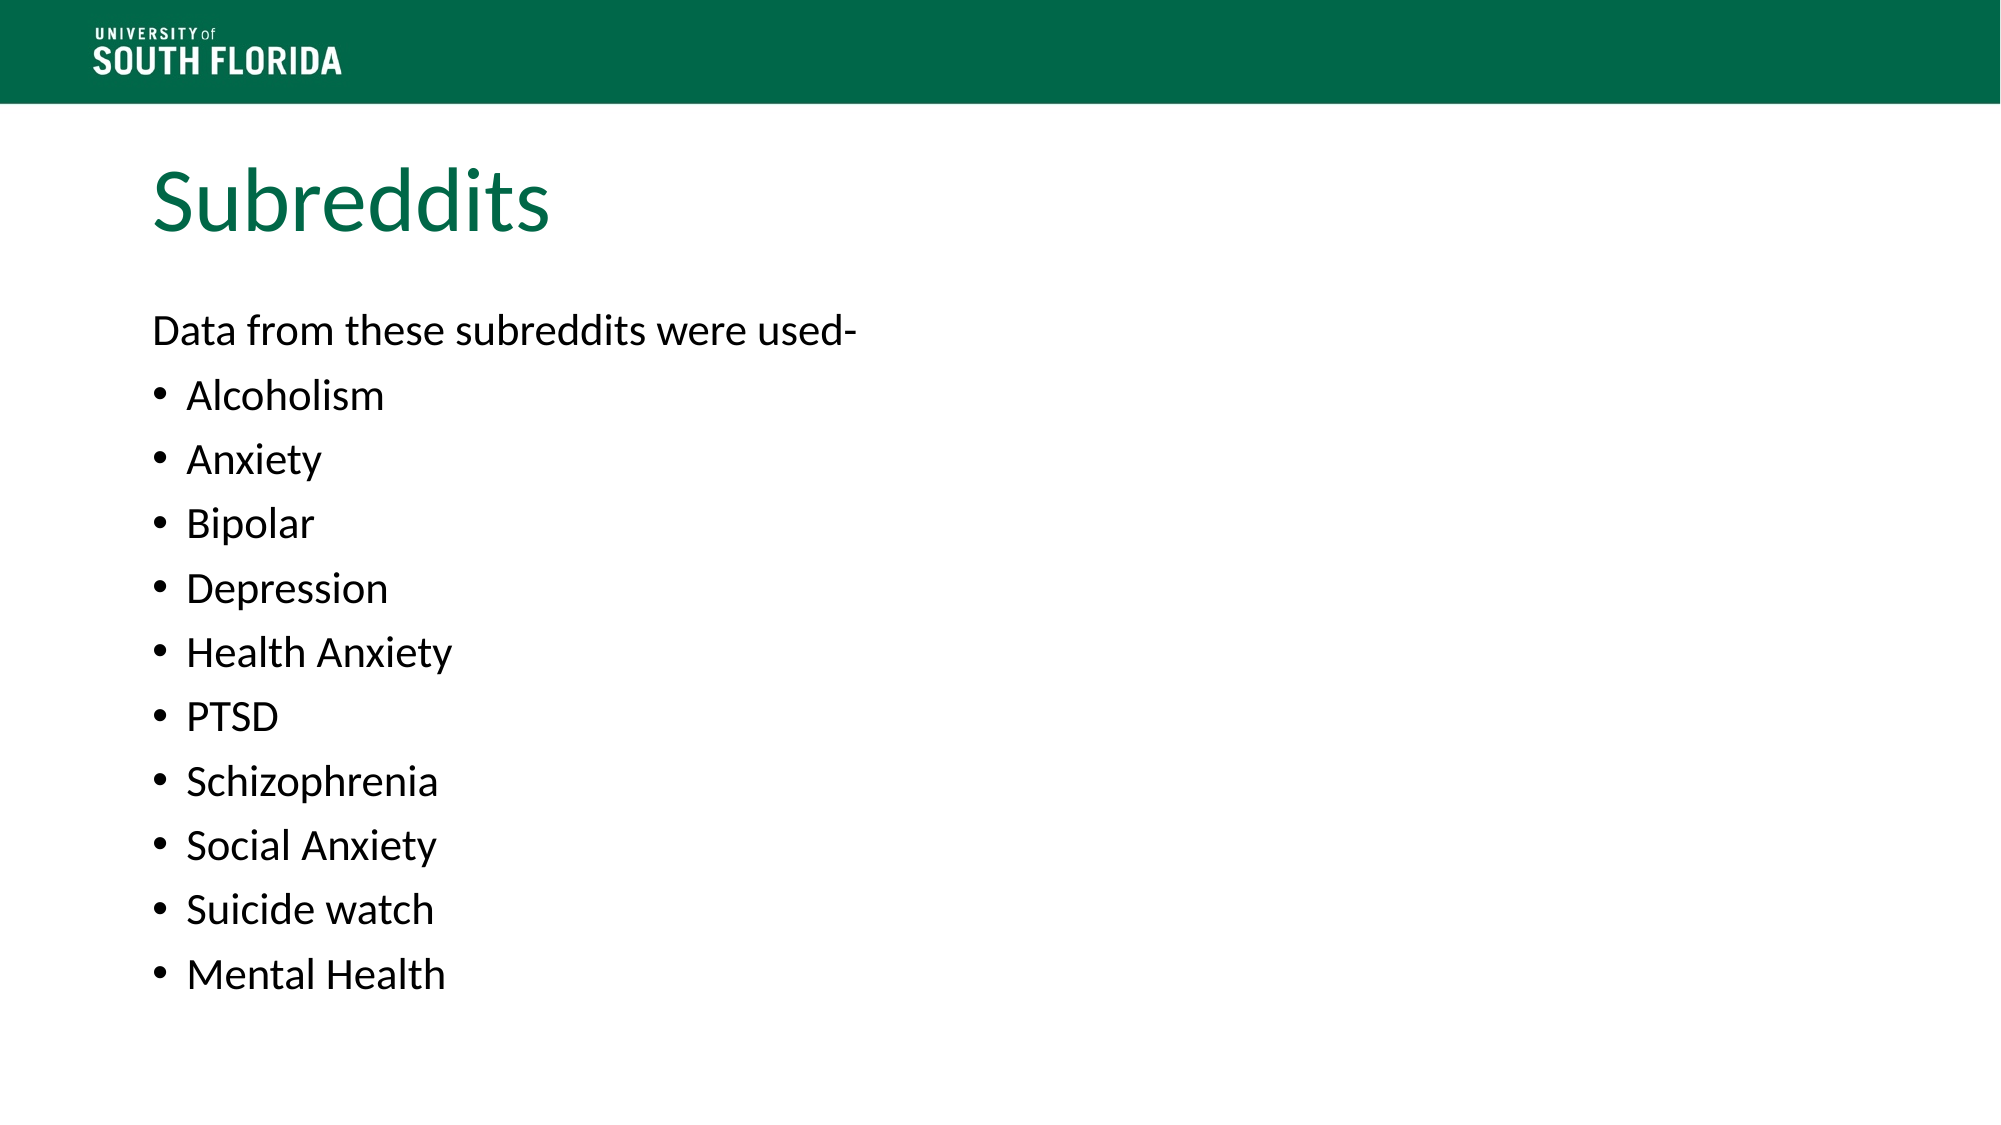

# Subreddits
Data from these subreddits were used-
Alcoholism
Anxiety
Bipolar
Depression
Health Anxiety
PTSD
Schizophrenia
Social Anxiety
Suicide watch
Mental Health